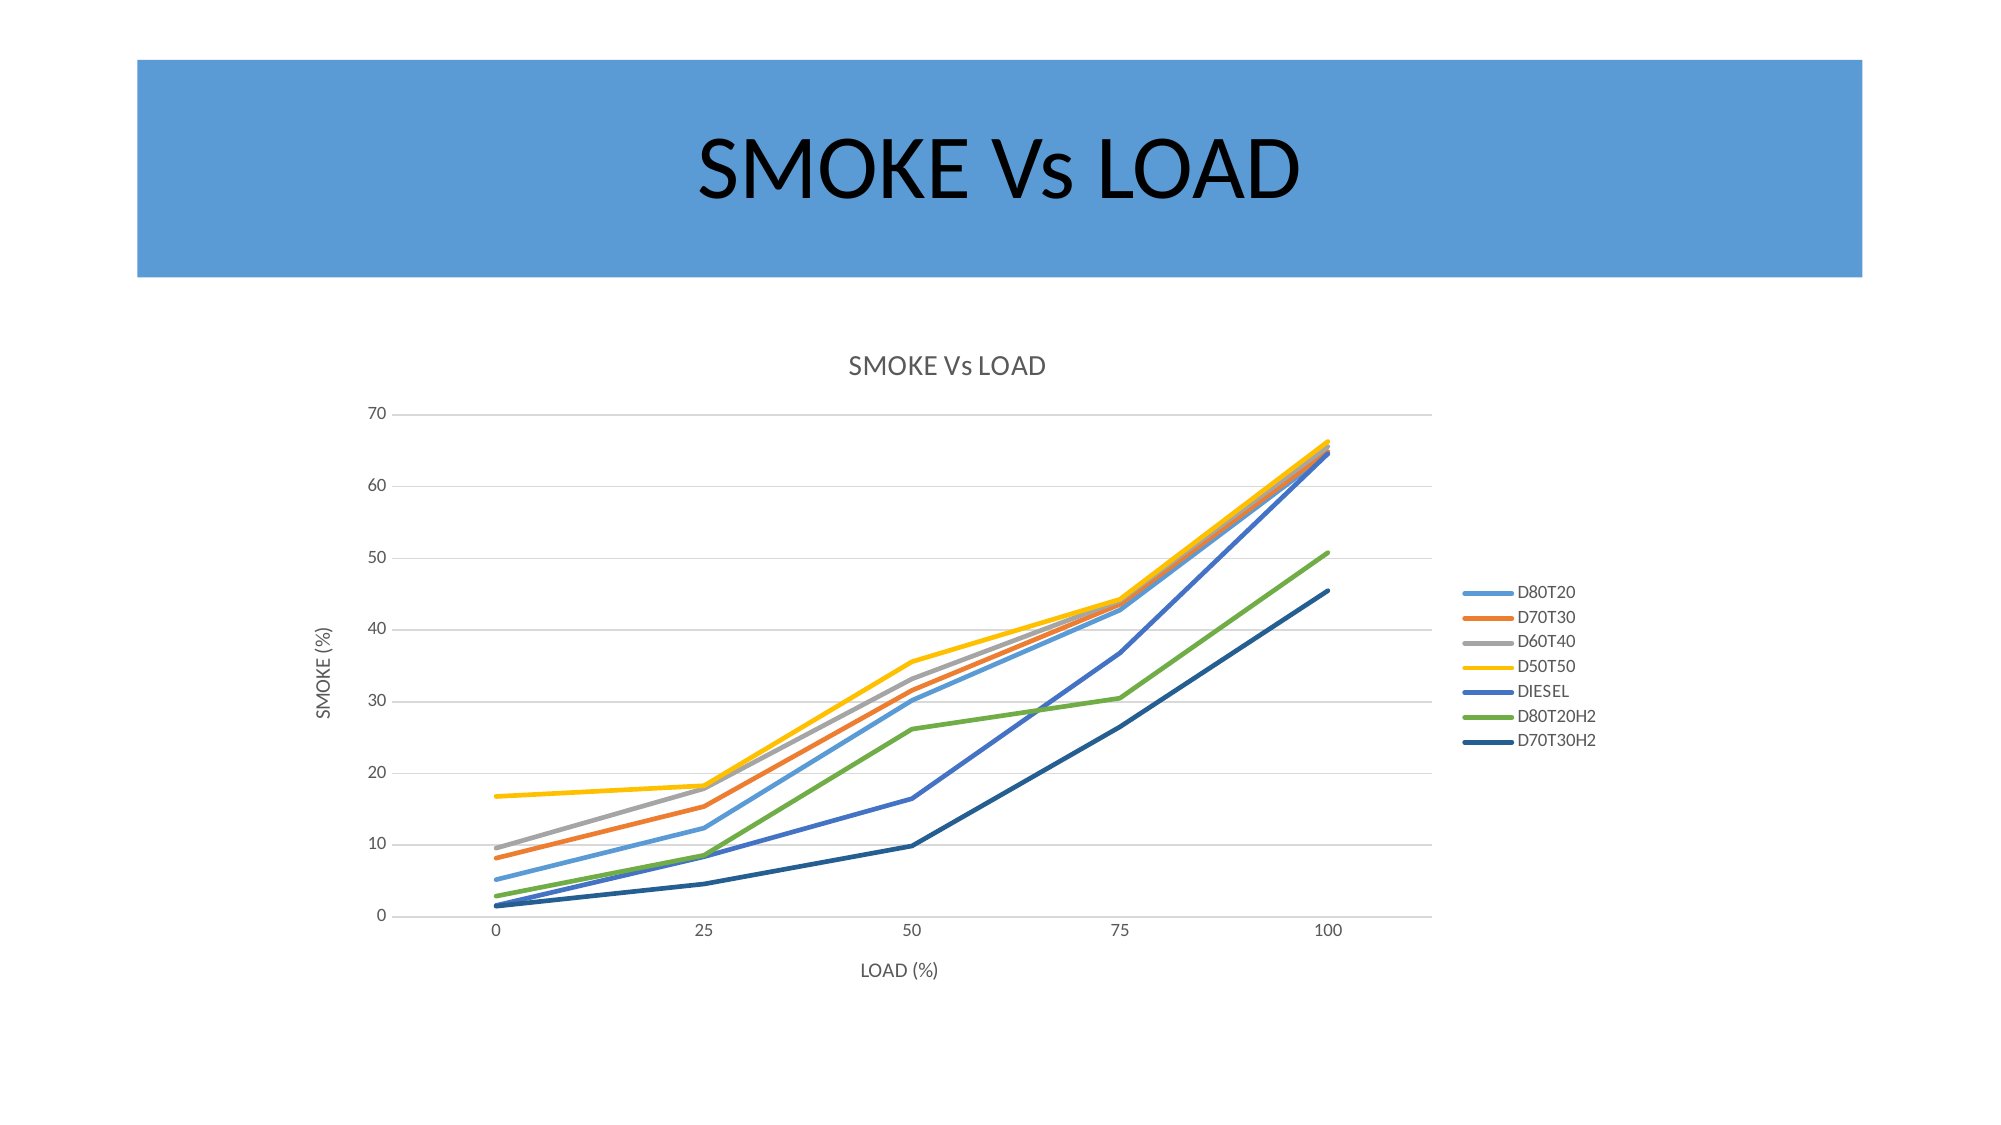

# SMOKE Vs LOAD

### Chart: SMOKE Vs LOAD

| Category | D80T20 | D70T30 | D60T40 | D50T50 | DIESEL | D80T20H2 | D70T30H2 |
|---|---|---|---|---|---|---|---|
| 0 | 5.2 | 8.2 | 9.6 | 16.8 | 1.6 | 2.9 | 1.5 |
| 25 | 12.4 | 15.4 | 17.9 | 18.3 | 8.4 | 8.6 | 4.6 |
| 50 | 30.2 | 31.6 | 33.2 | 35.6 | 16.5 | 26.2 | 9.9 |
| 75 | 42.8 | 43.6 | 44.1 | 44.3 | 36.8 | 30.5 | 26.5 |
| 100 | 64.6 | 64.9 | 65.6 | 66.3 | 64.6 | 50.8 | 45.5 |